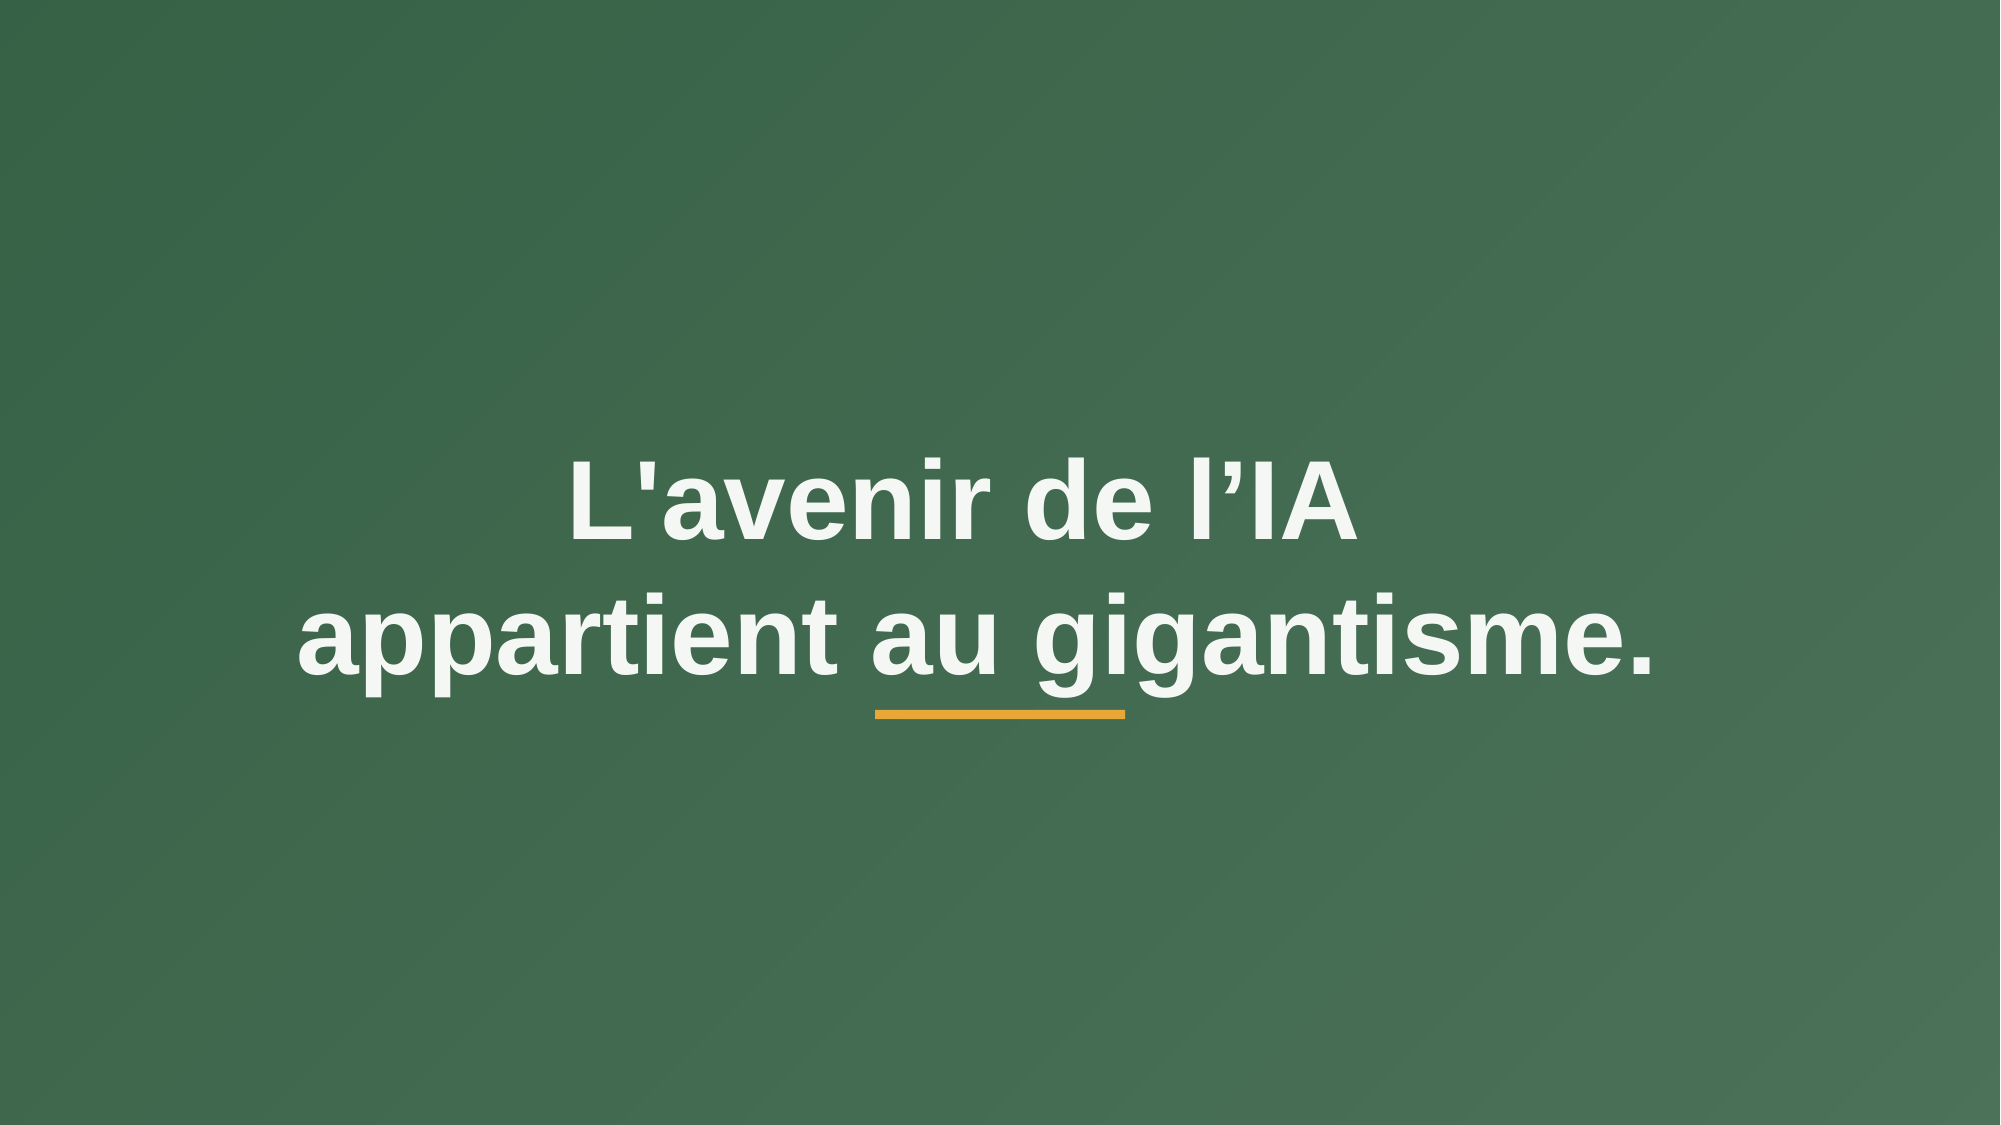

# L'avenir de l’IA appartient au gigantisme.